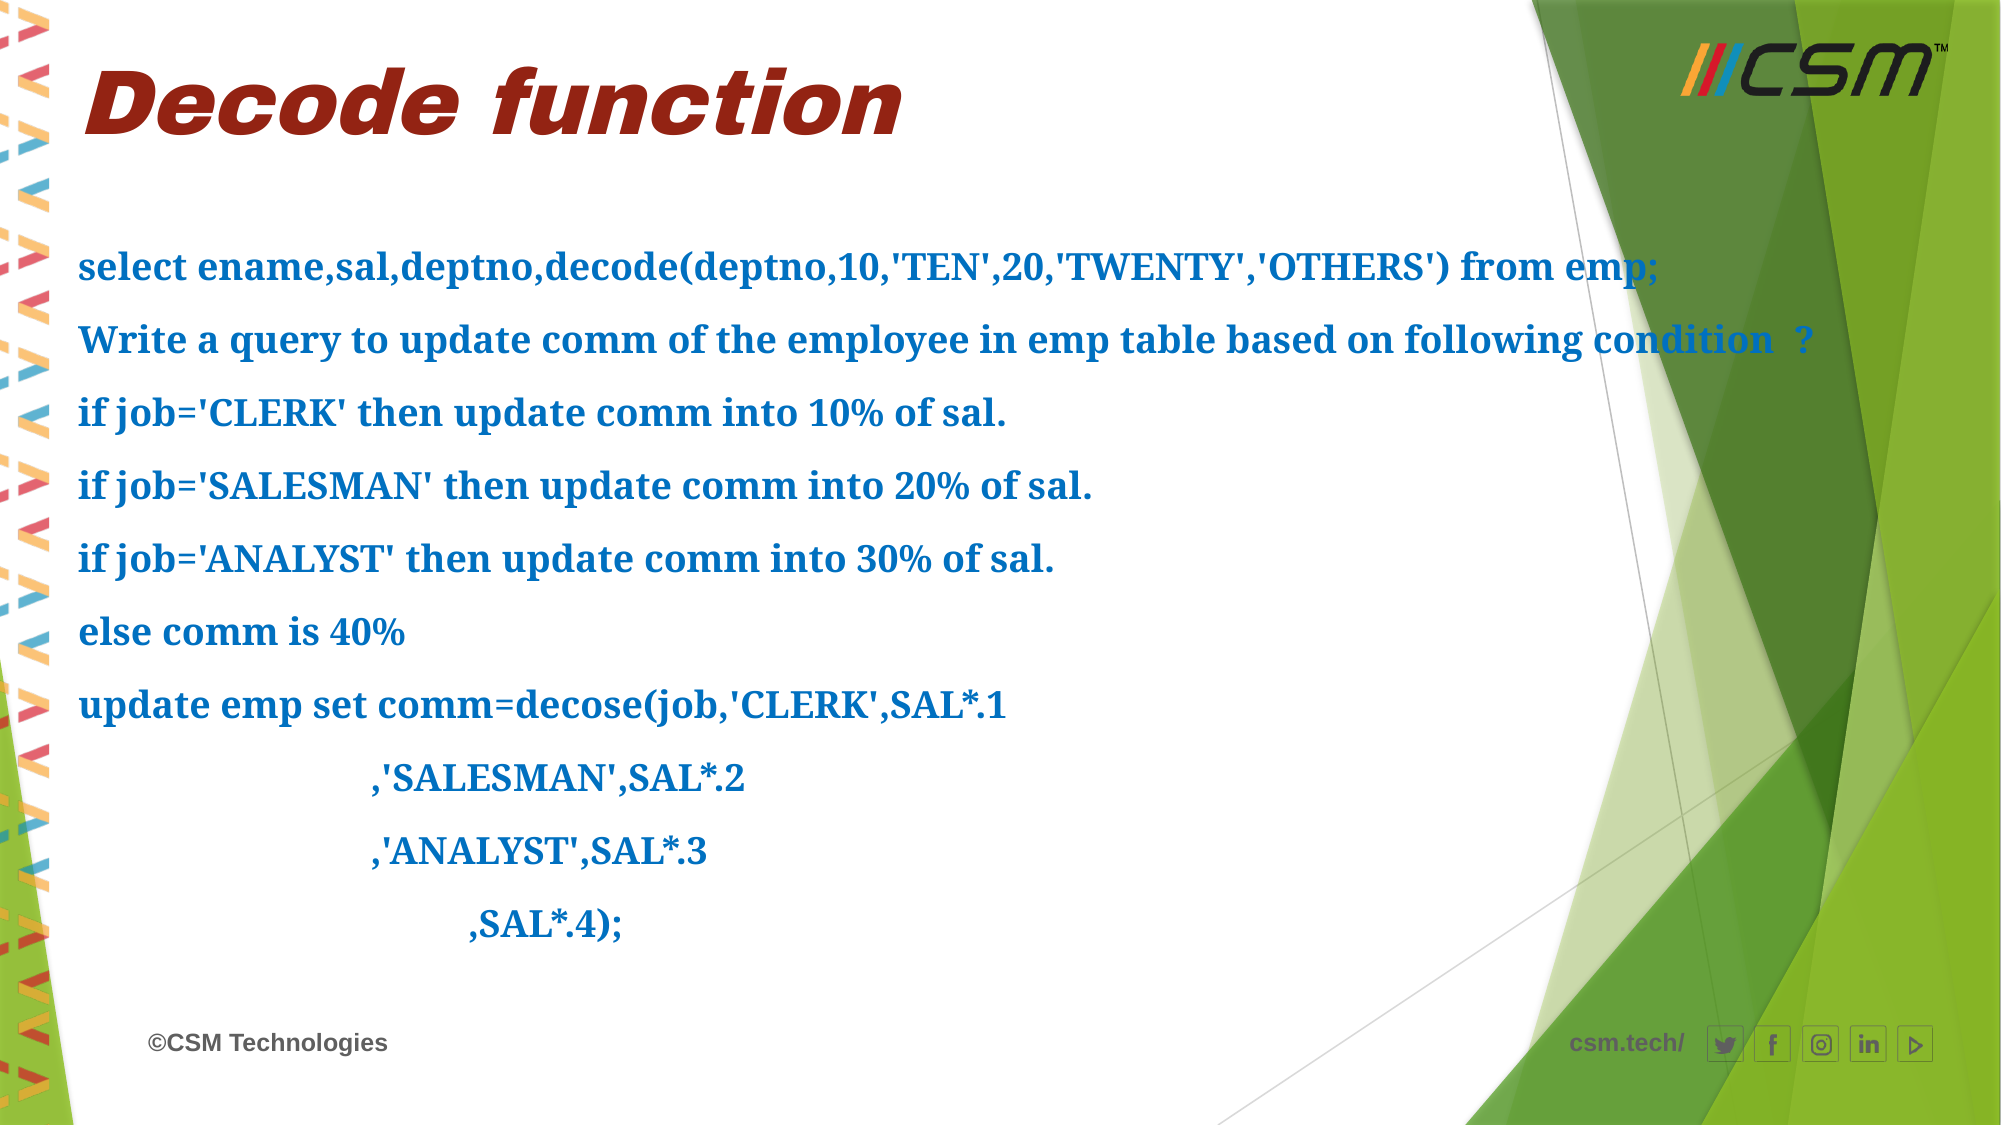

# Decode function
select ename,sal,deptno,decode(deptno,10,'TEN',20,'TWENTY','OTHERS') from emp;
Write a query to update comm of the employee in emp table based on following condition  ?
if job='CLERK' then update comm into 10% of sal.
if job='SALESMAN' then update comm into 20% of sal.
if job='ANALYST' then update comm into 30% of sal.
else comm is 40%
update emp set comm=decose(job,'CLERK',SAL*.1
                              ,'SALESMAN',SAL*.2
                              ,'ANALYST',SAL*.3
                                        ,SAL*.4);